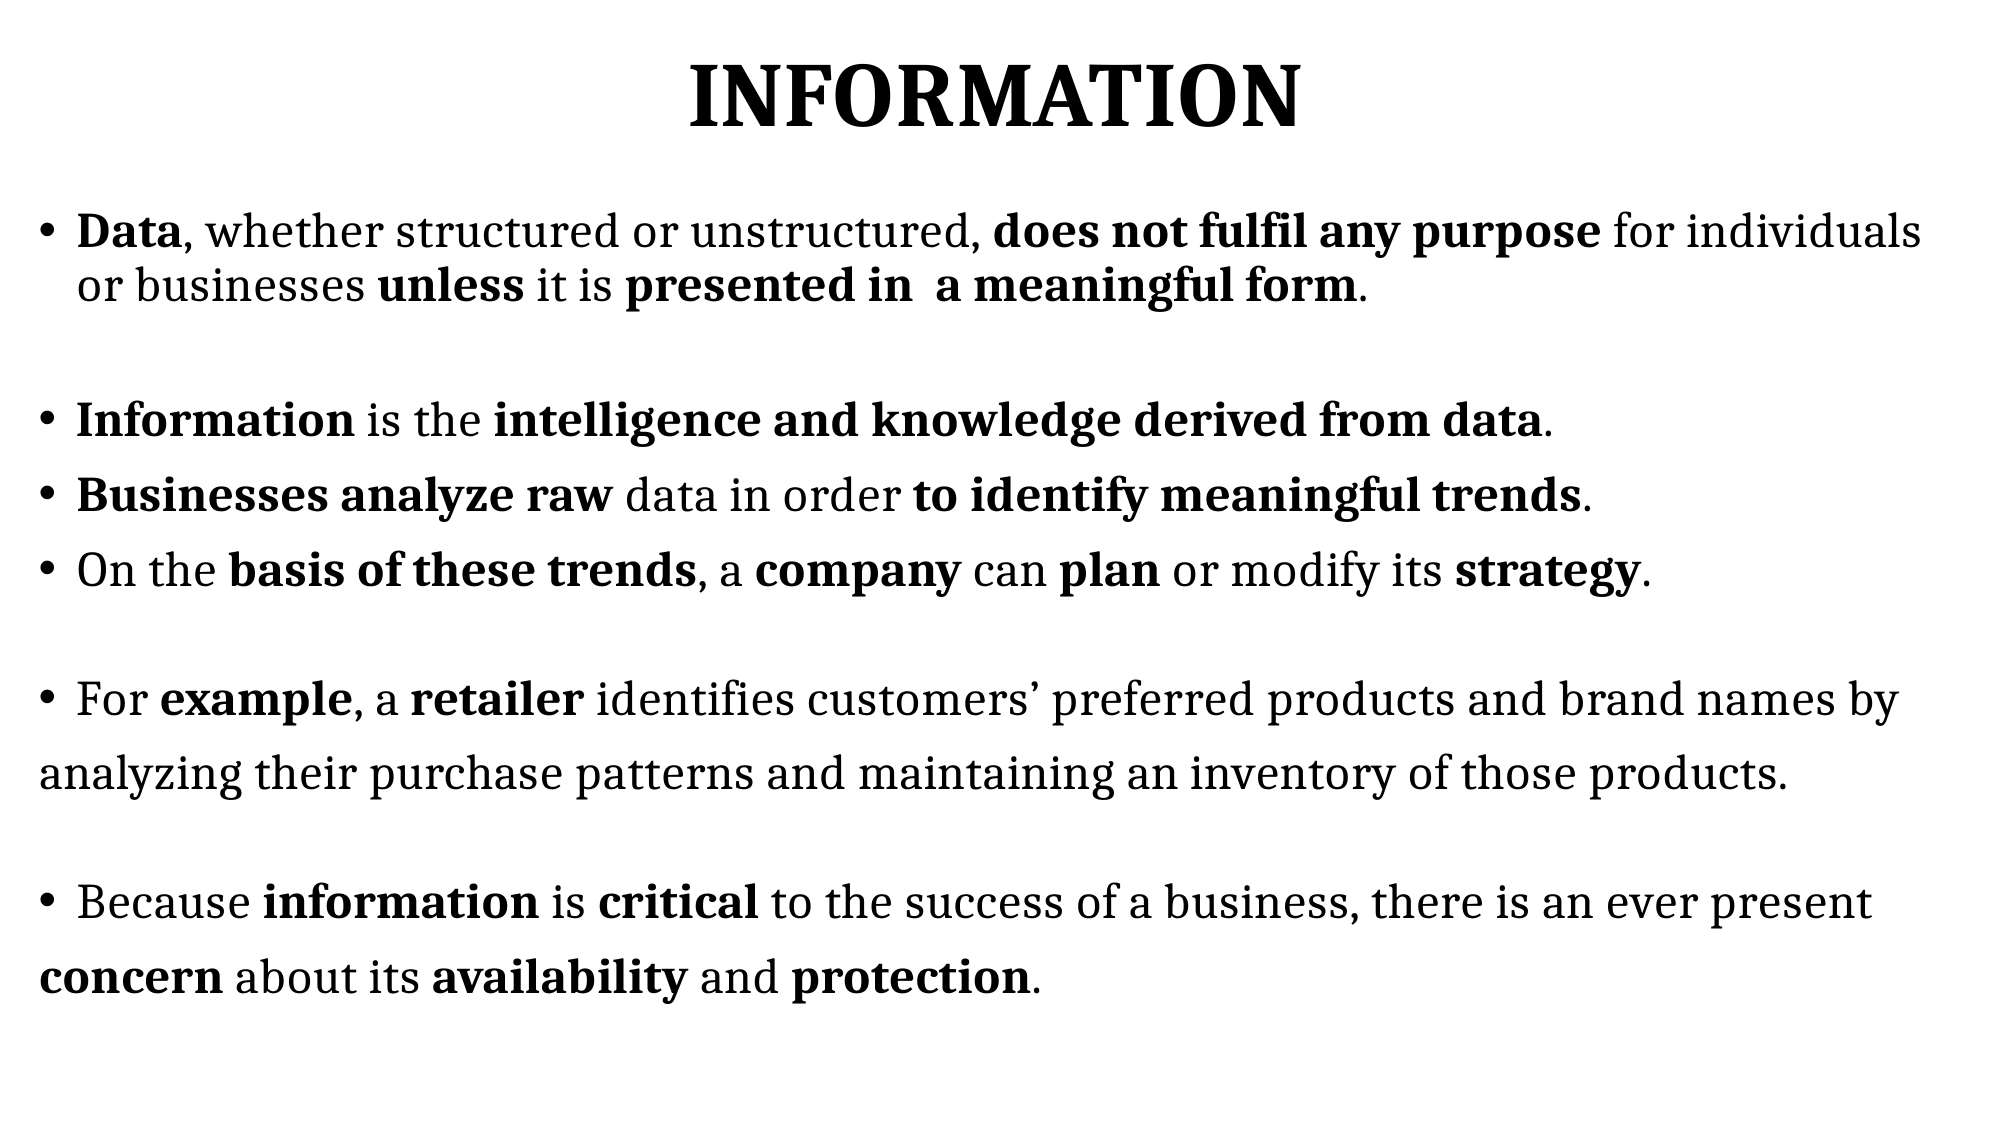

# INFORMATION
Data, whether structured or unstructured, does not fulfil any purpose for individuals or businesses unless it is presented in  a meaningful form.
Information is the intelligence and knowledge derived from data.
Businesses analyze raw data in order to identify meaningful trends.
On the basis of these trends, a company can plan or modify its strategy.
For example, a retailer identifies customers’ preferred products and brand names by
analyzing their purchase patterns and maintaining an inventory of those products.
Because information is critical to the success of a business, there is an ever present
concern about its availability and protection.